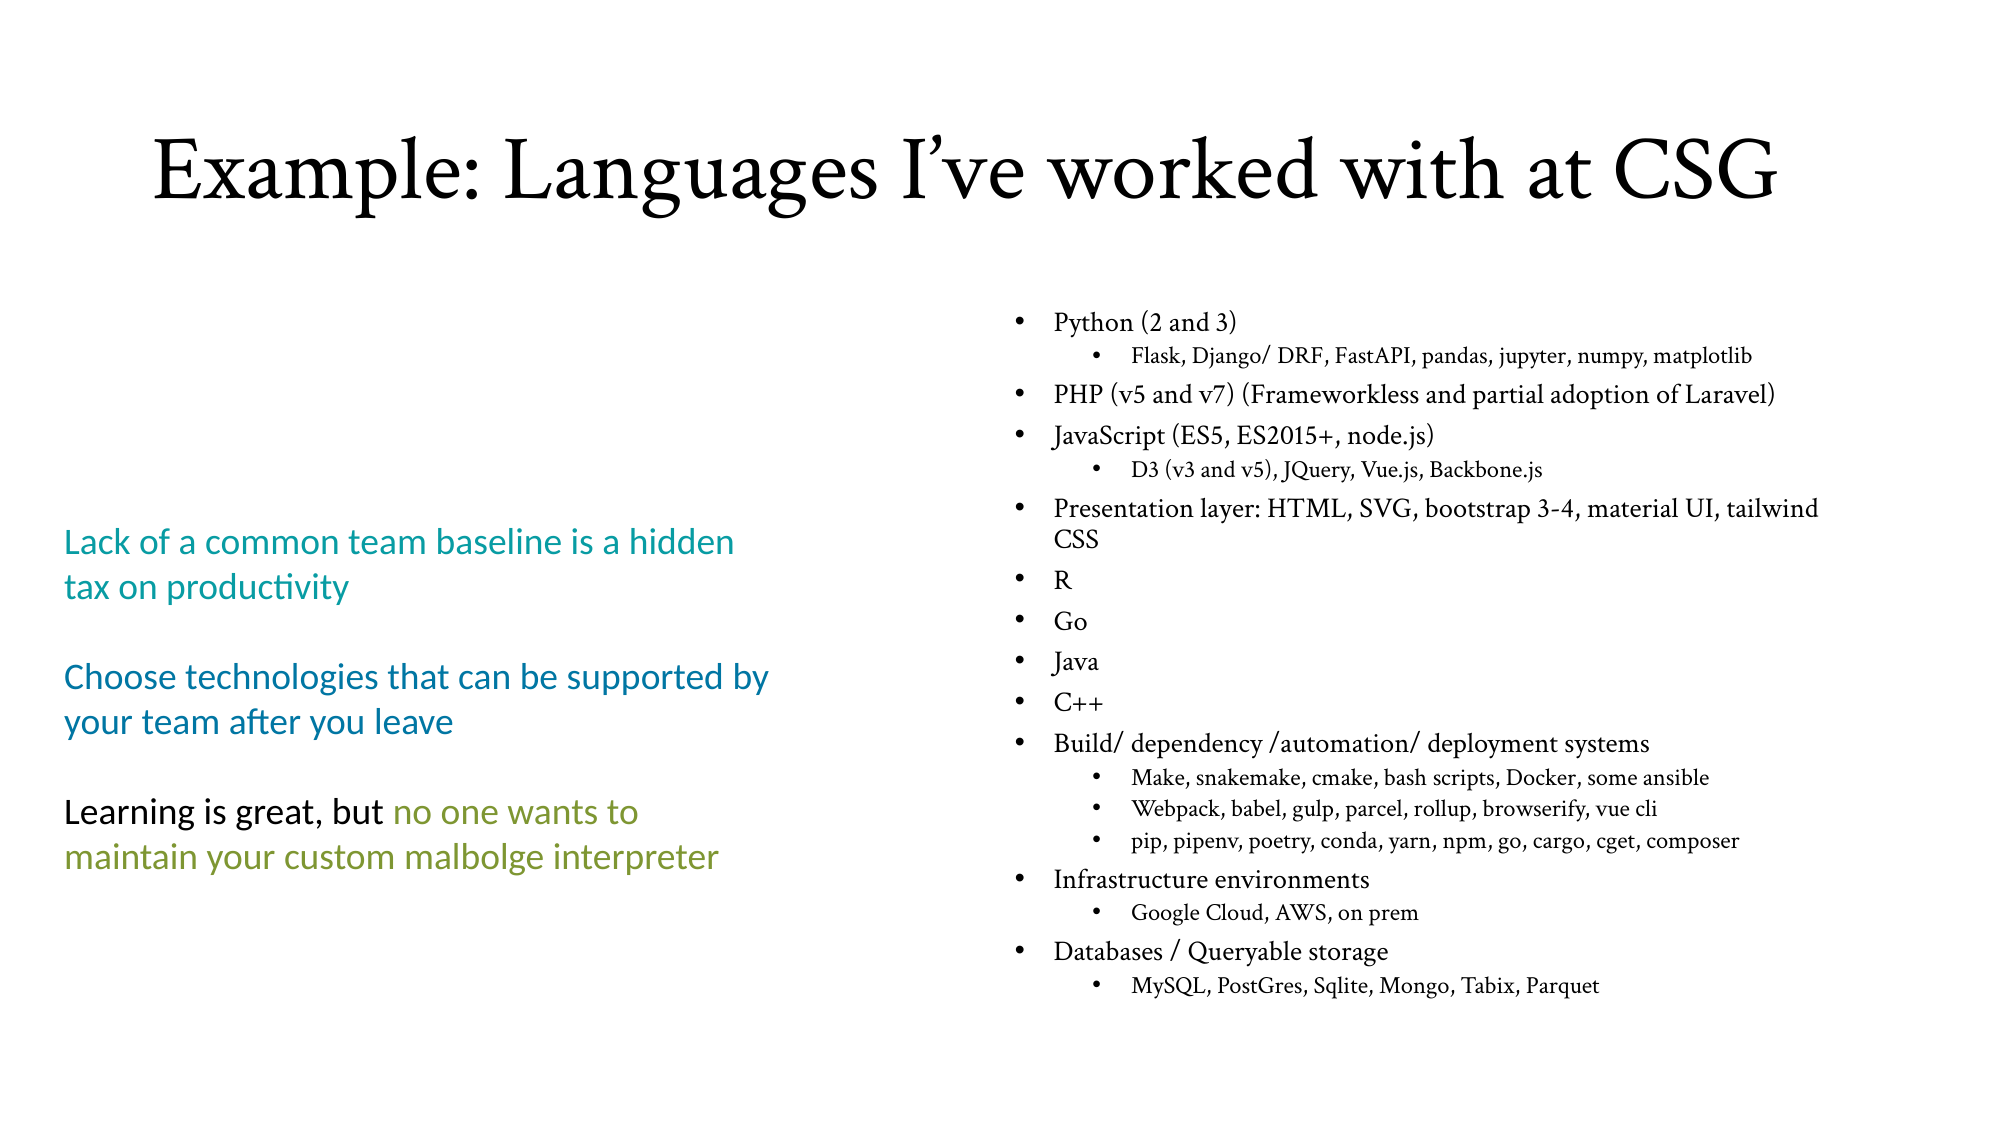

# Example: Languages I’ve worked with at CSG
Python (2 and 3)
Flask, Django/ DRF, FastAPI, pandas, jupyter, numpy, matplotlib
PHP (v5 and v7) (Frameworkless and partial adoption of Laravel)
JavaScript (ES5, ES2015+, node.js)
D3 (v3 and v5), JQuery, Vue.js, Backbone.js
Presentation layer: HTML, SVG, bootstrap 3-4, material UI, tailwind CSS
R
Go
Java
C++
Build/ dependency /automation/ deployment systems
Make, snakemake, cmake, bash scripts, Docker, some ansible
Webpack, babel, gulp, parcel, rollup, browserify, vue cli
pip, pipenv, poetry, conda, yarn, npm, go, cargo, cget, composer
Infrastructure environments
Google Cloud, AWS, on prem
Databases / Queryable storage
MySQL, PostGres, Sqlite, Mongo, Tabix, Parquet
Lack of a common team baseline is a hidden tax on productivity

Choose technologies that can be supported by your team after you leave

Learning is great, but no one wants to maintain your custom malbolge interpreter